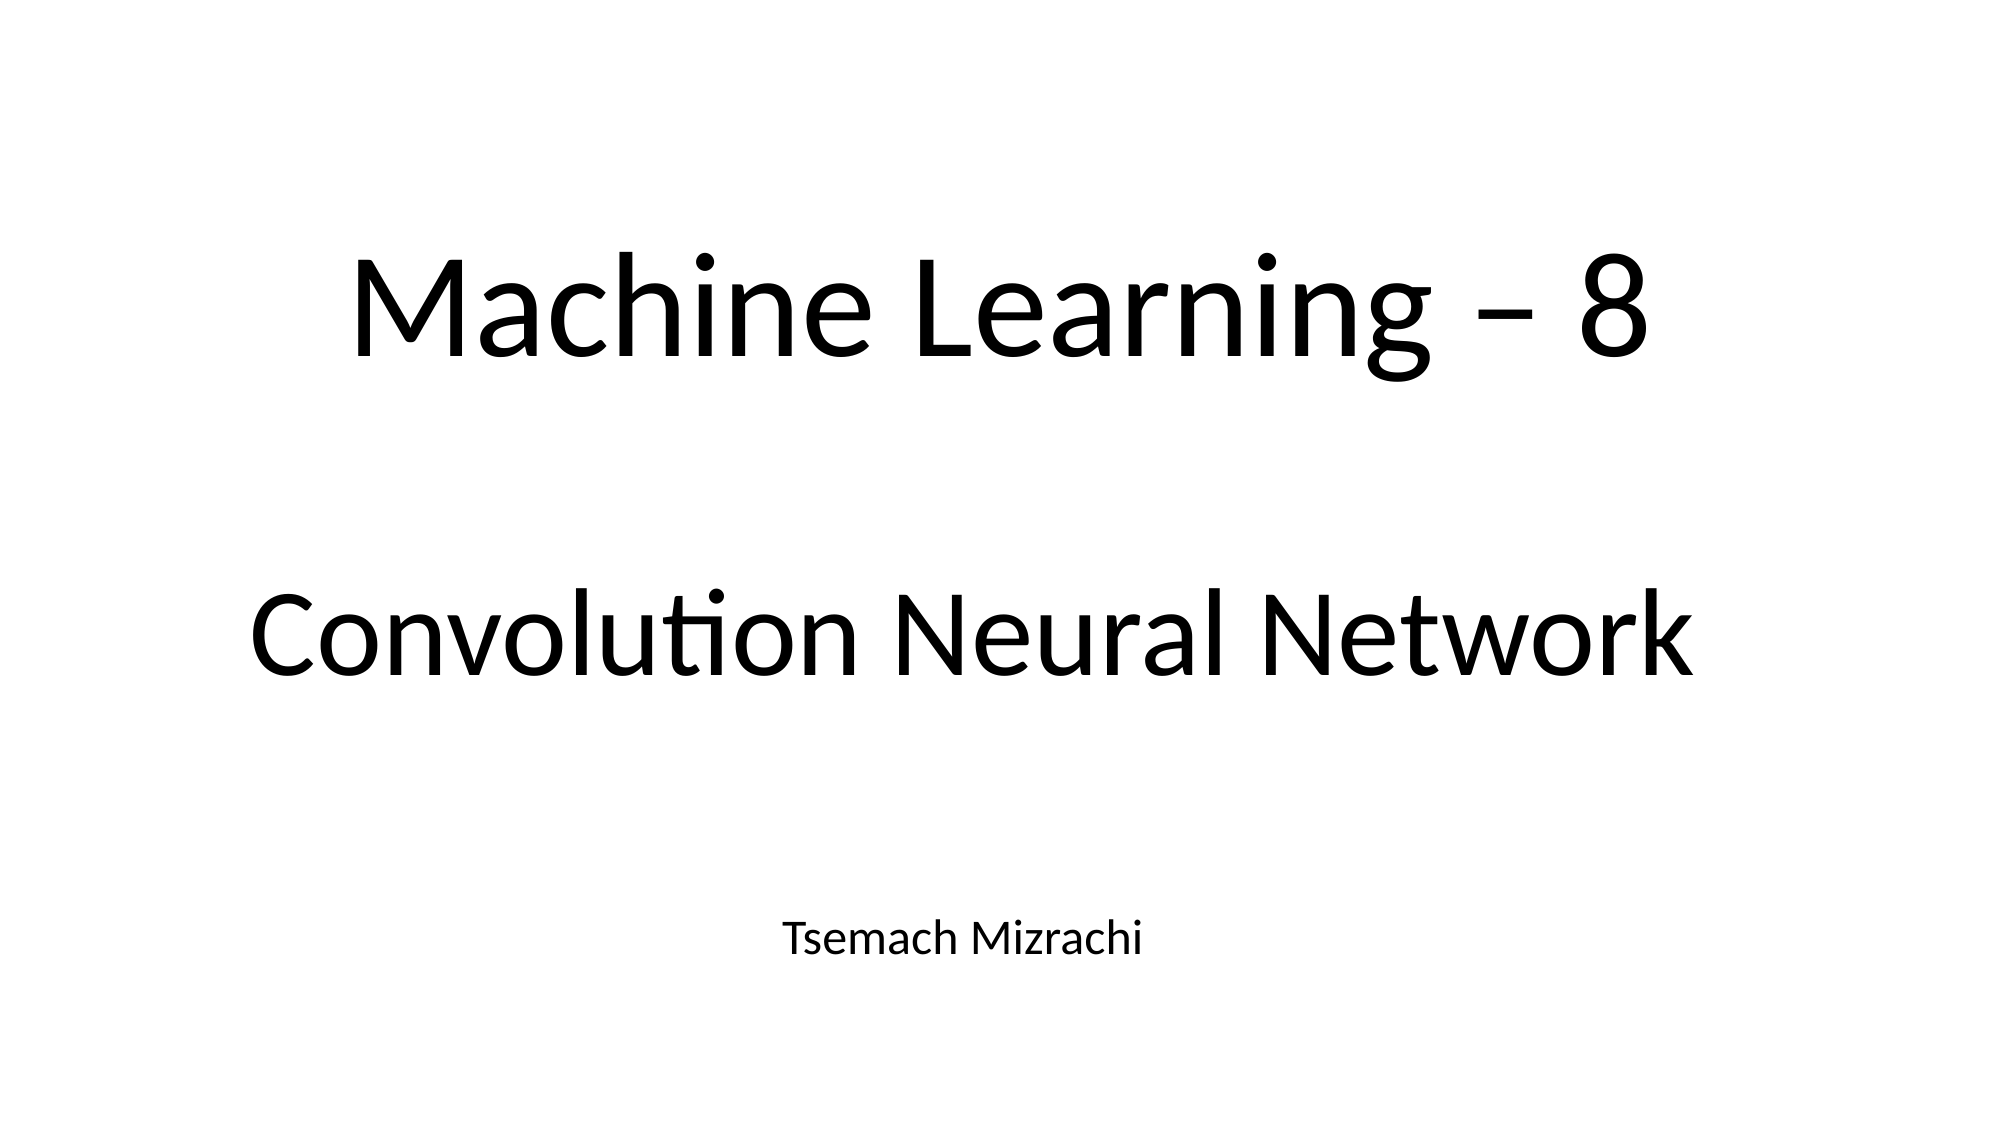

# Machine Learning – 8
Convolution Neural Network
Tsemach Mizrachi